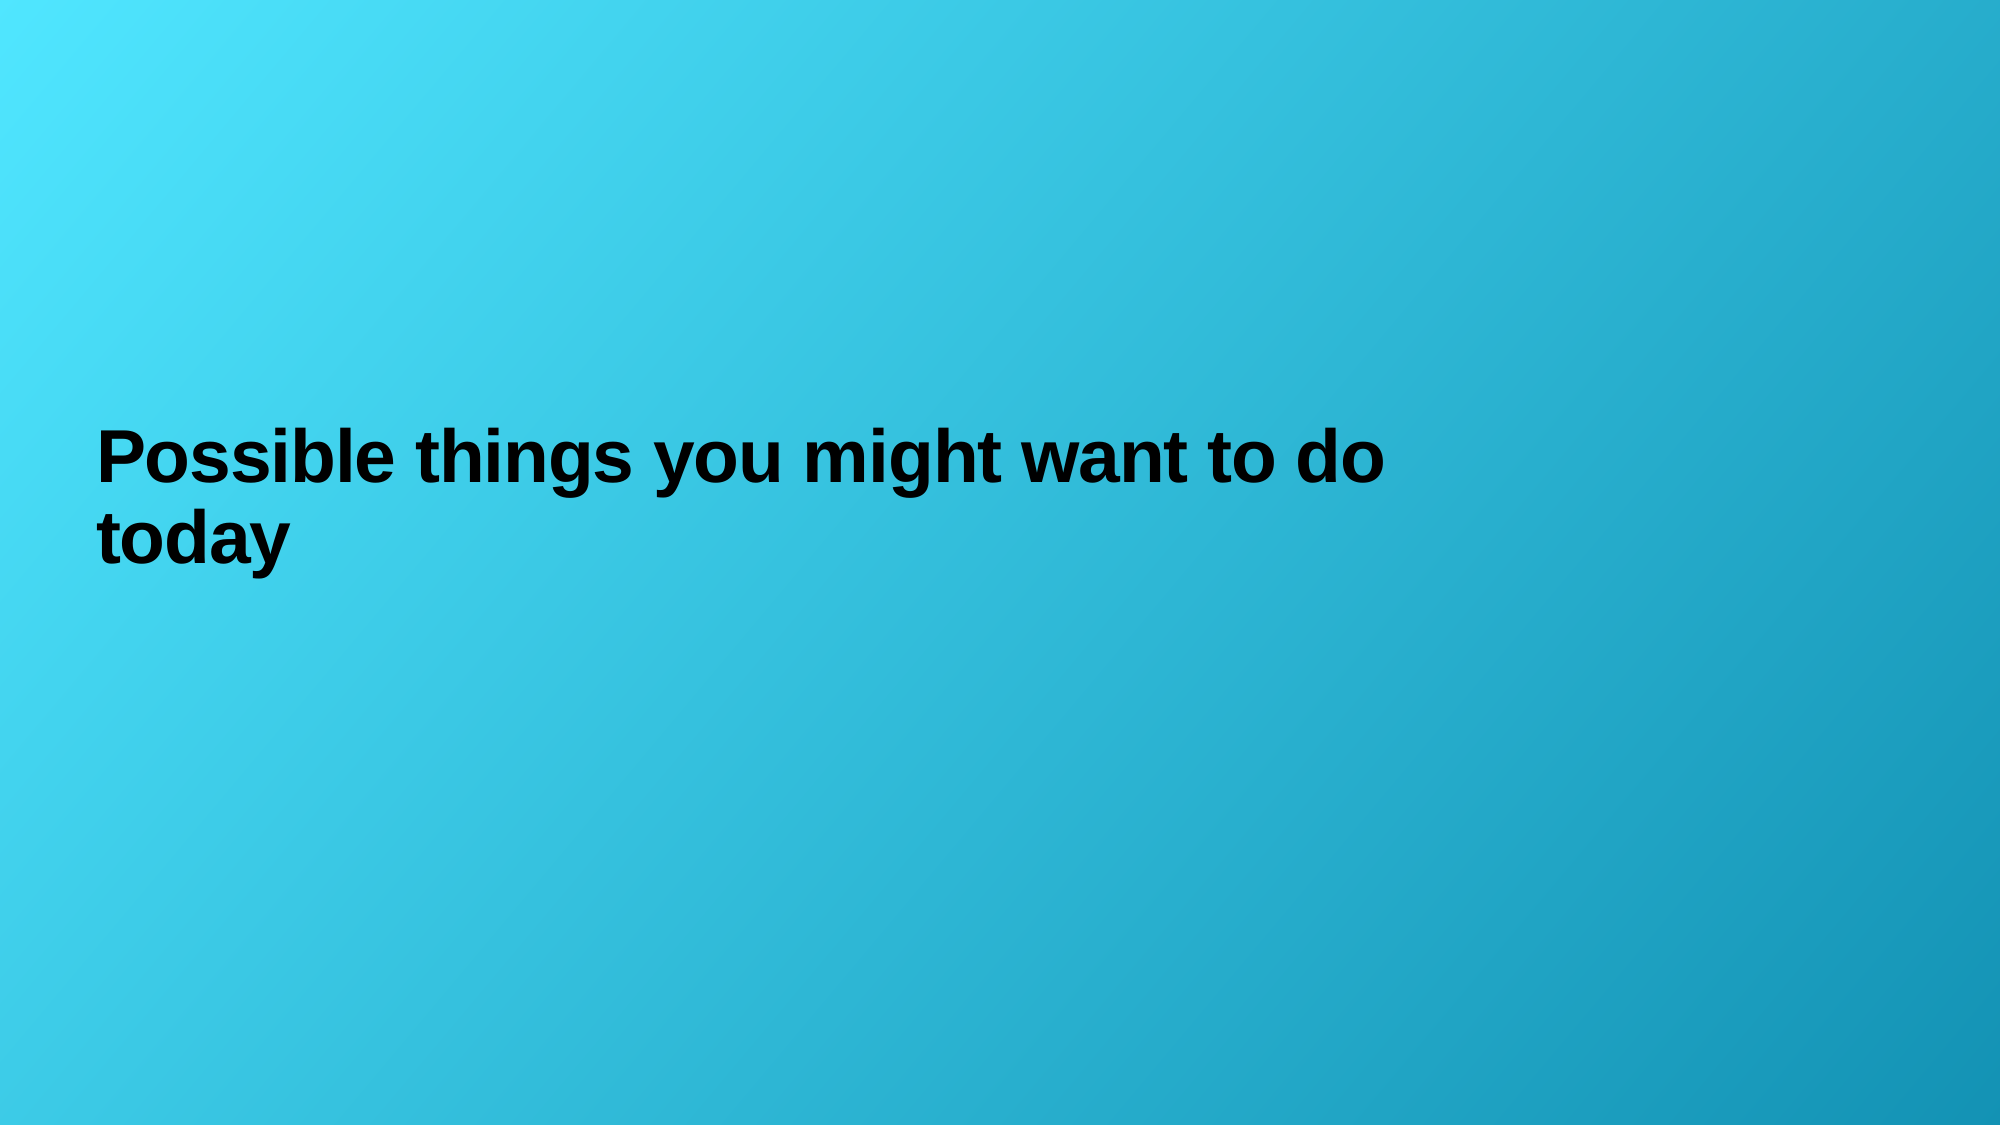

# Possible things you might want to do today